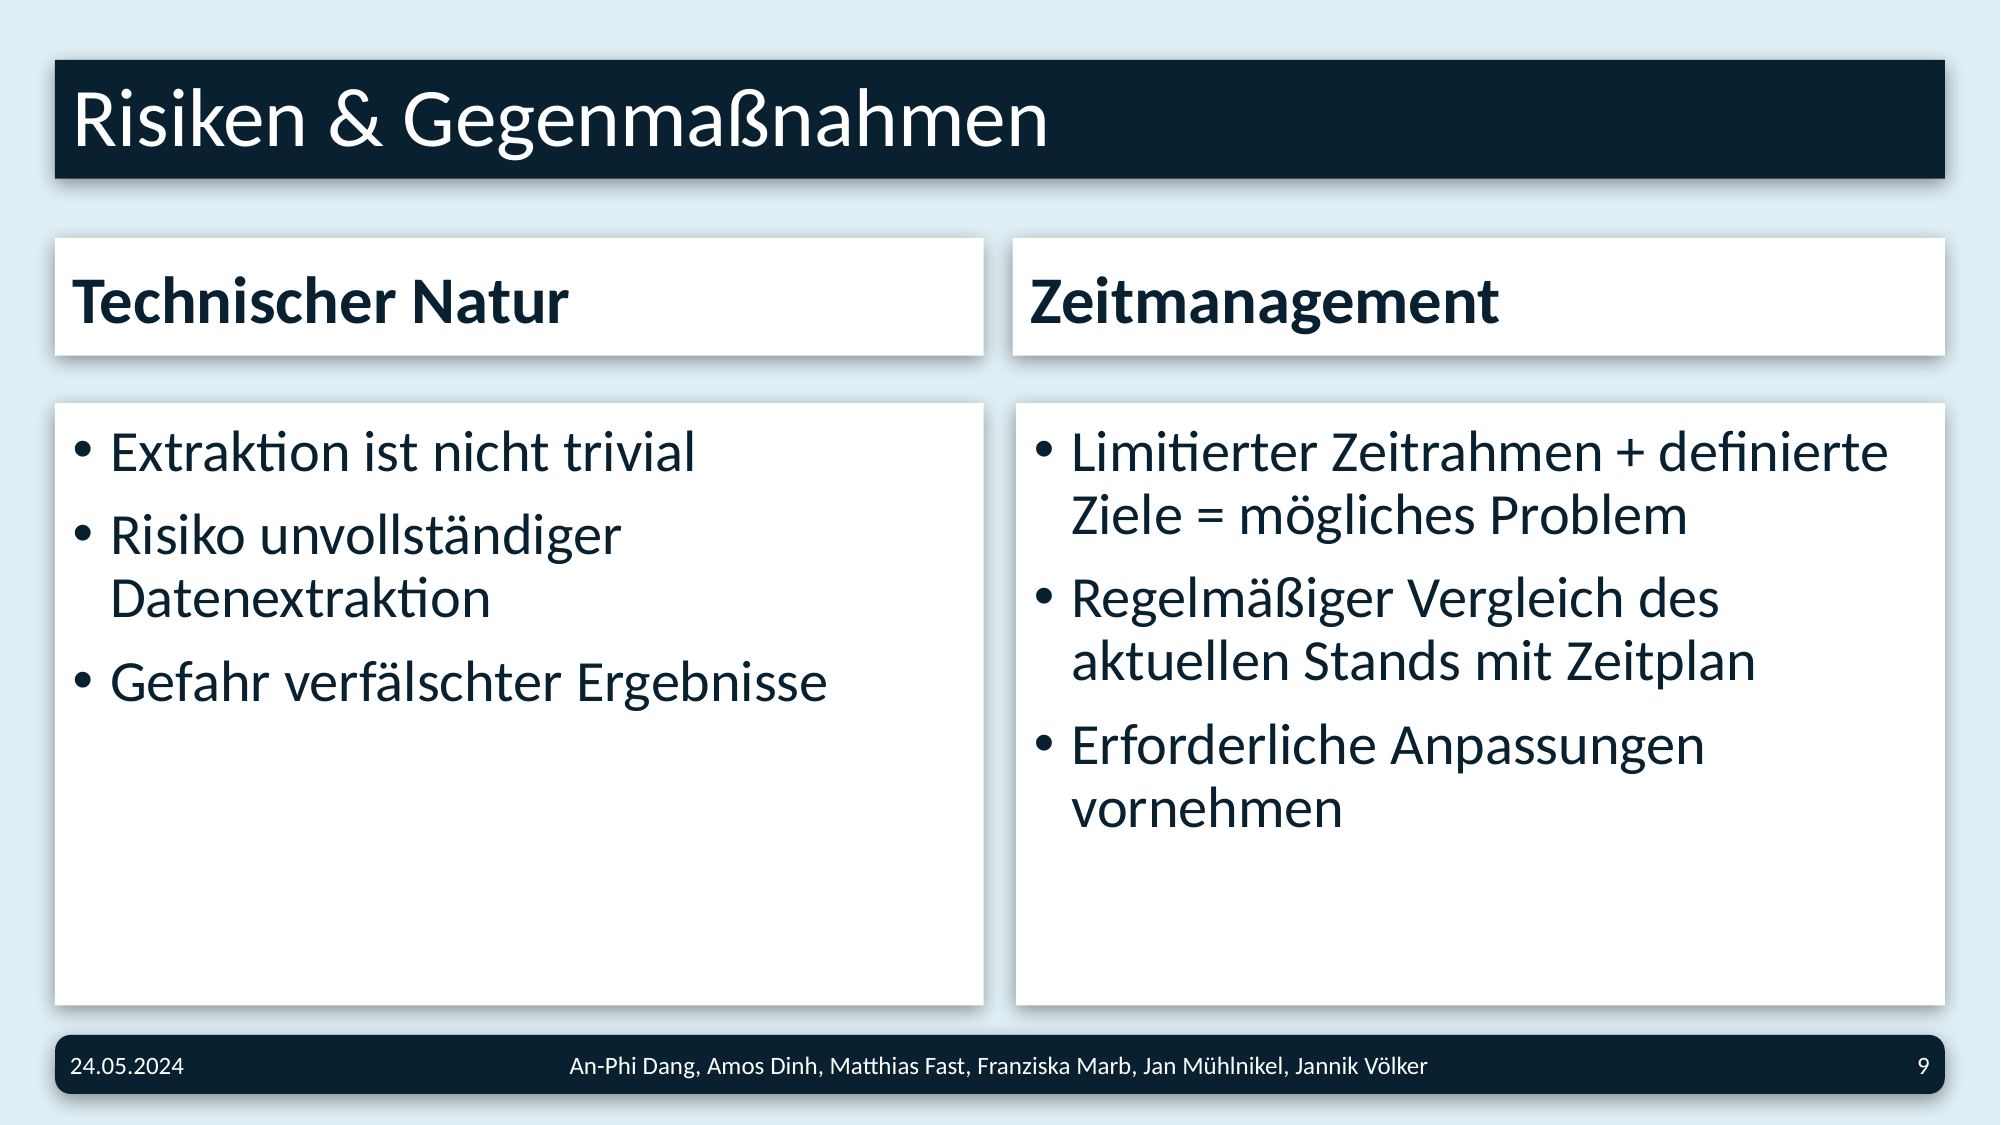

# Risiken & Gegenmaßnahmen
Technischer Natur
Zeitmanagement
Extraktion ist nicht trivial
Risiko unvollständiger Datenextraktion
Gefahr verfälschter Ergebnisse
Limitierter Zeitrahmen + definierte Ziele = mögliches Problem
Regelmäßiger Vergleich des aktuellen Stands mit Zeitplan
Erforderliche Anpassungen vornehmen
An-Phi Dang, Amos Dinh, Matthias Fast, Franziska Marb, Jan Mühlnikel, Jannik Völker
9
24.05.2024